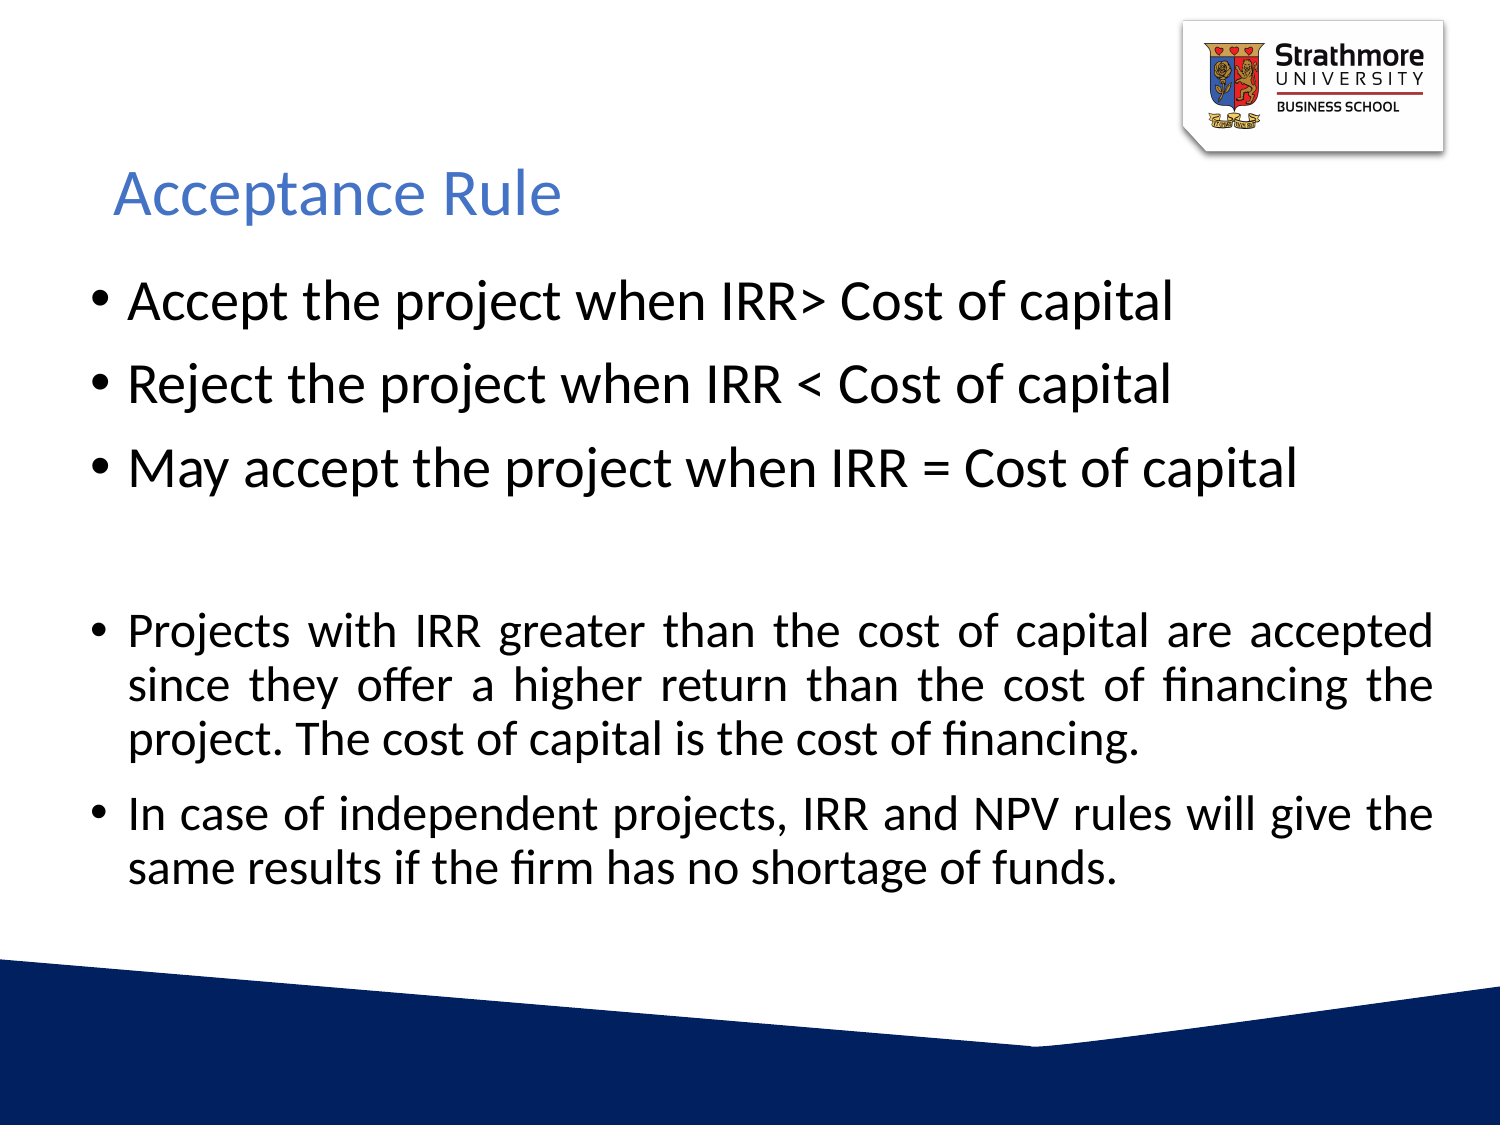

# Acceptance Rule
Accept the project when IRR> Cost of capital
Reject the project when IRR < Cost of capital
May accept the project when IRR = Cost of capital

Projects with IRR greater than the cost of capital are accepted since they offer a higher return than the cost of financing the project. The cost of capital is the cost of financing.
In case of independent projects, IRR and NPV rules will give the same results if the firm has no shortage of funds.